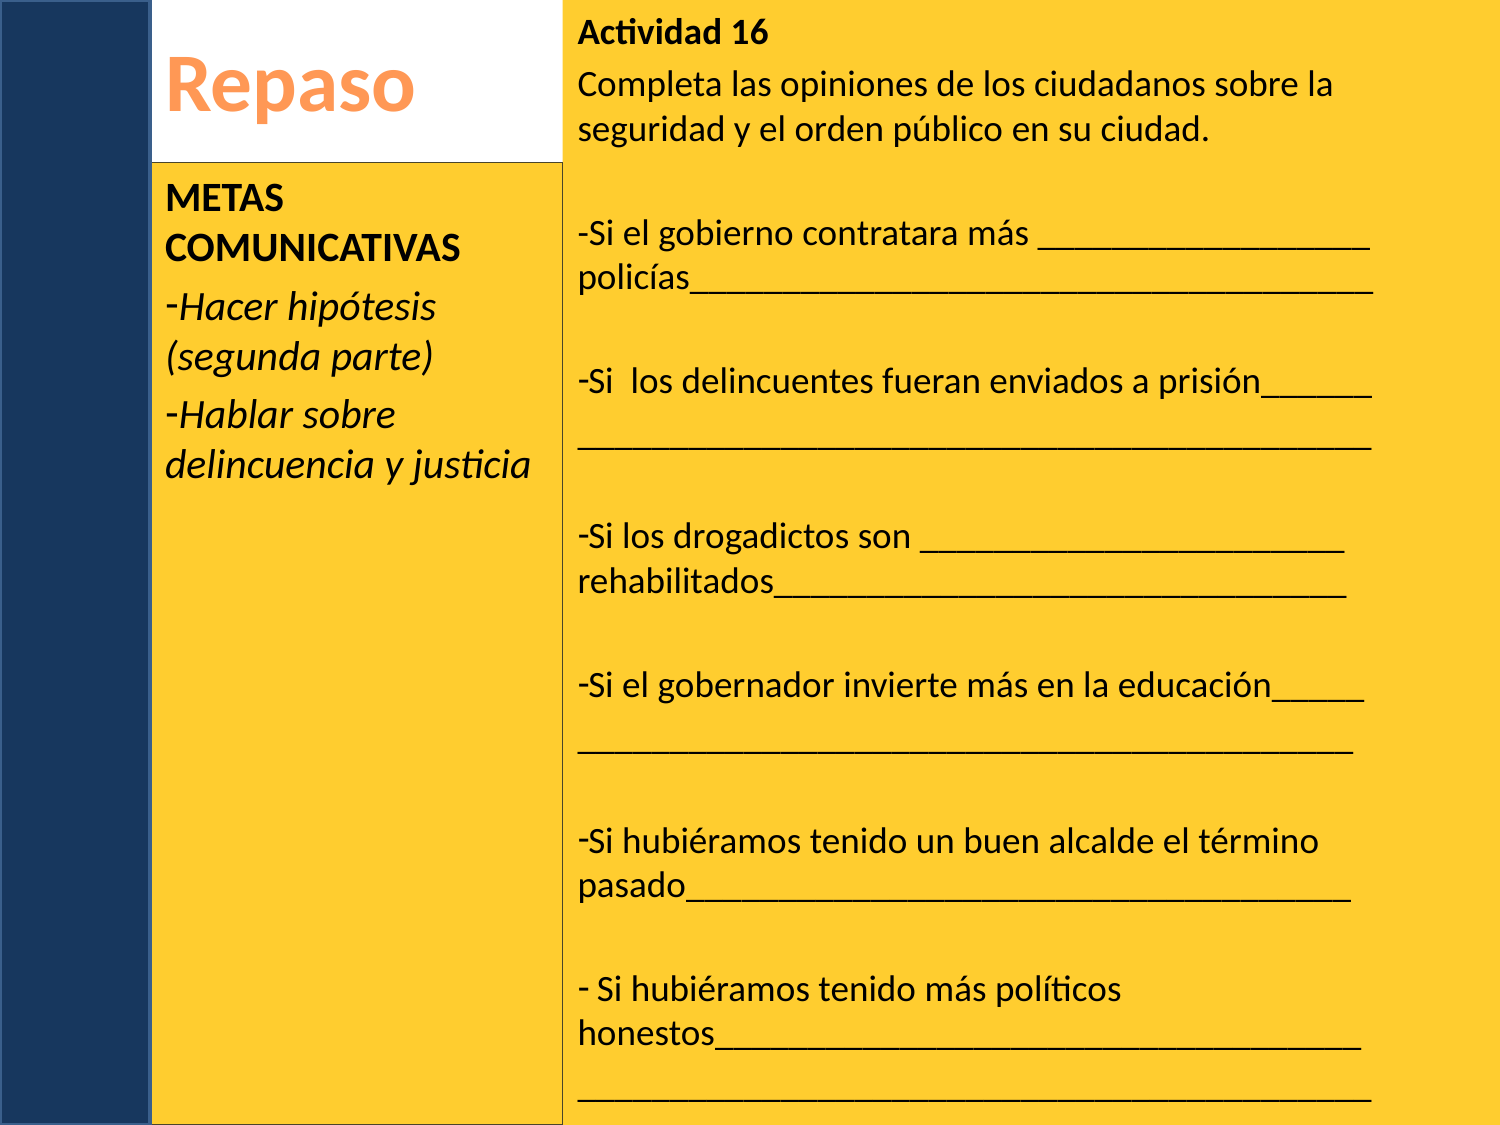

# Repaso
Actividad 16
Completa las opiniones de los ciudadanos sobre la seguridad y el orden público en su ciudad.

-Si el gobierno contratara más __________________ policías_____________________________________

Si  los delincuentes fueran enviados a prisión______
___________________________________________

Si los drogadictos son _______________________    rehabilitados_______________________________

Si el gobernador invierte más en la educación_____
__________________________________________

Si hubiéramos tenido un buen alcalde el término pasado____________________________________

 Si hubiéramos tenido más políticos honestos___________________________________
___________________________________________
Metas comunicativas
Hacer hipótesis (segunda parte)
Hablar sobre delincuencia y justicia